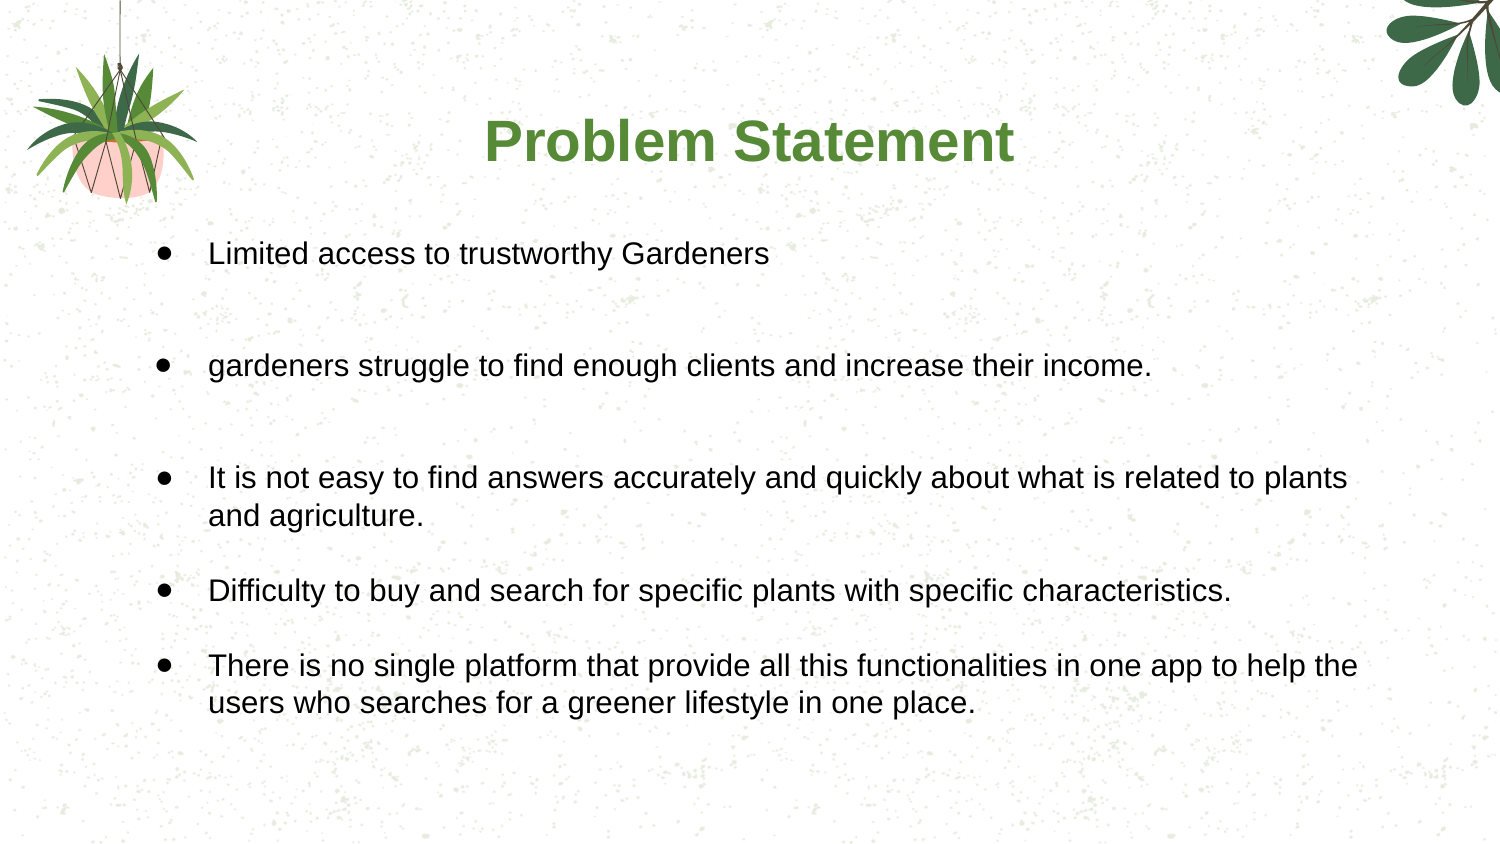

# Problem Statement

Limited access to trustworthy Gardeners

gardeners struggle to find enough clients and increase their income.

It is not easy to find answers accurately and quickly about what is related to plants and agriculture.

Difficulty to buy and search for specific plants with specific characteristics.

There is no single platform that provide all this functionalities in one app to help the users who searches for a greener lifestyle in one place.